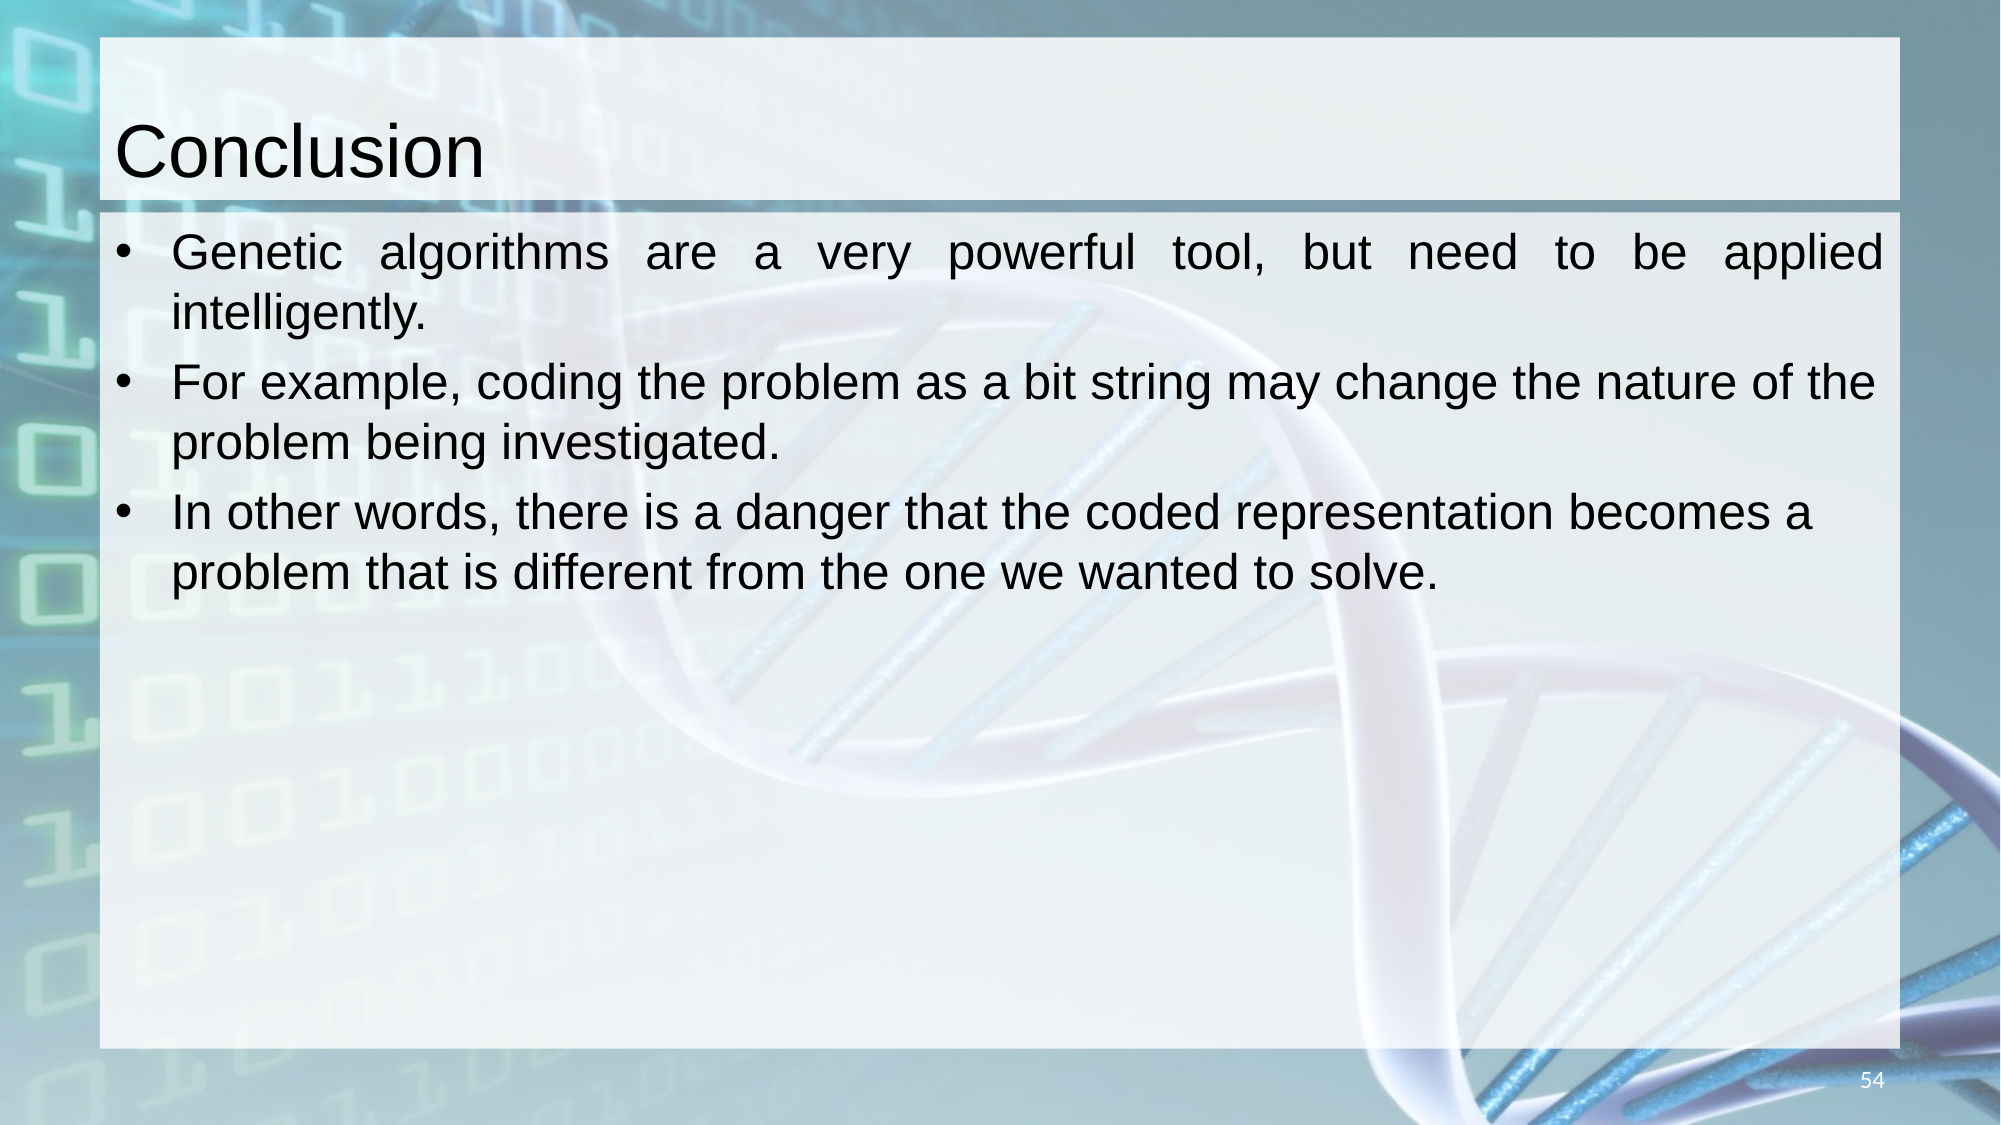

# Conclusion
Genetic algorithms are a very powerful tool, but need to be applied intelligently.
For example, coding the problem as a bit string may change the nature of the problem being investigated.
In other words, there is a danger that the coded representation becomes a problem that is different from the one we wanted to solve.
54